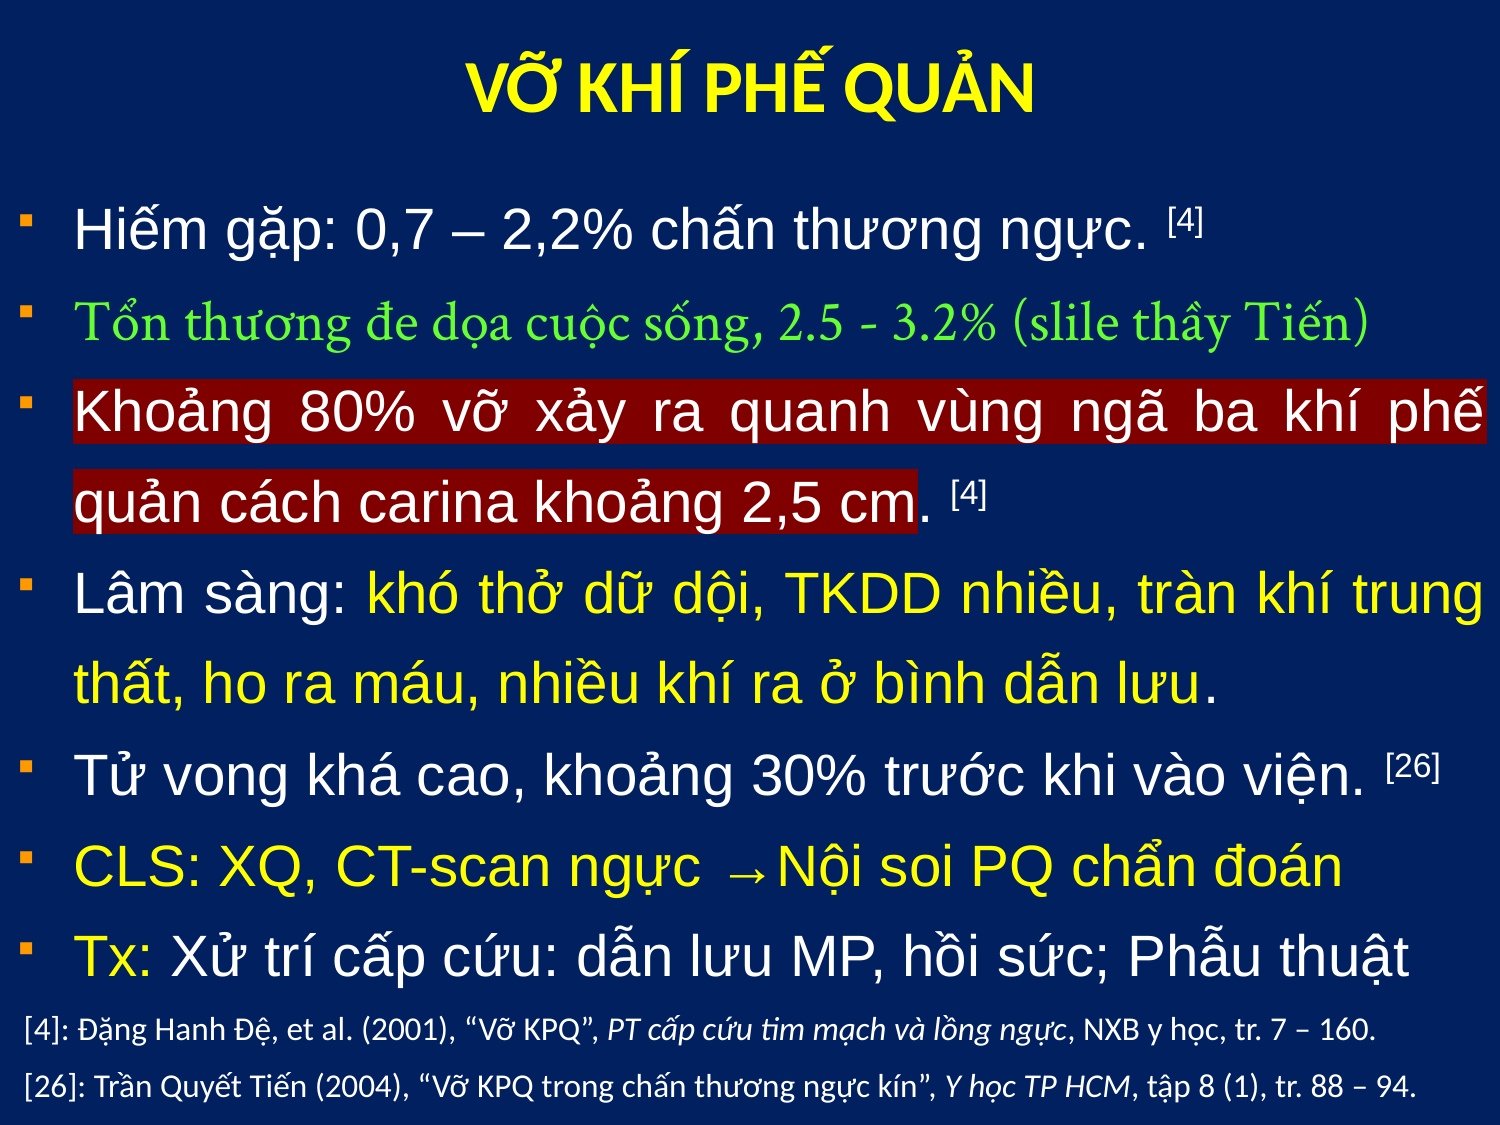

# VỠ KHÍ PHẾ QUẢN
Hiếm gặp: 0,7 – 2,2% chấn thương ngực. [4]
Tổn thương đe dọa cuộc sống, 2.5 - 3.2% (slile thầy Tiến)
Khoảng 80% vỡ xảy ra quanh vùng ngã ba khí phế quản cách carina khoảng 2,5 cm. [4]
Lâm sàng: khó thở dữ dội, TKDD nhiều, tràn khí trung thất, ho ra máu, nhiều khí ra ở bình dẫn lưu.
Tử vong khá cao, khoảng 30% trước khi vào viện. [26]
CLS: XQ, CT-scan ngực →Nội soi PQ chẩn đoán
Tx: Xử trí cấp cứu: dẫn lưu MP, hồi sức; Phẫu thuật
[4]: Đặng Hanh Đệ, et al. (2001), “Vỡ KPQ”, PT cấp cứu tim mạch và lồng ngực, NXB y học, tr. 7 – 160.
[26]: Trần Quyết Tiến (2004), “Vỡ KPQ trong chấn thương ngực kín”, Y học TP HCM, tập 8 (1), tr. 88 – 94.